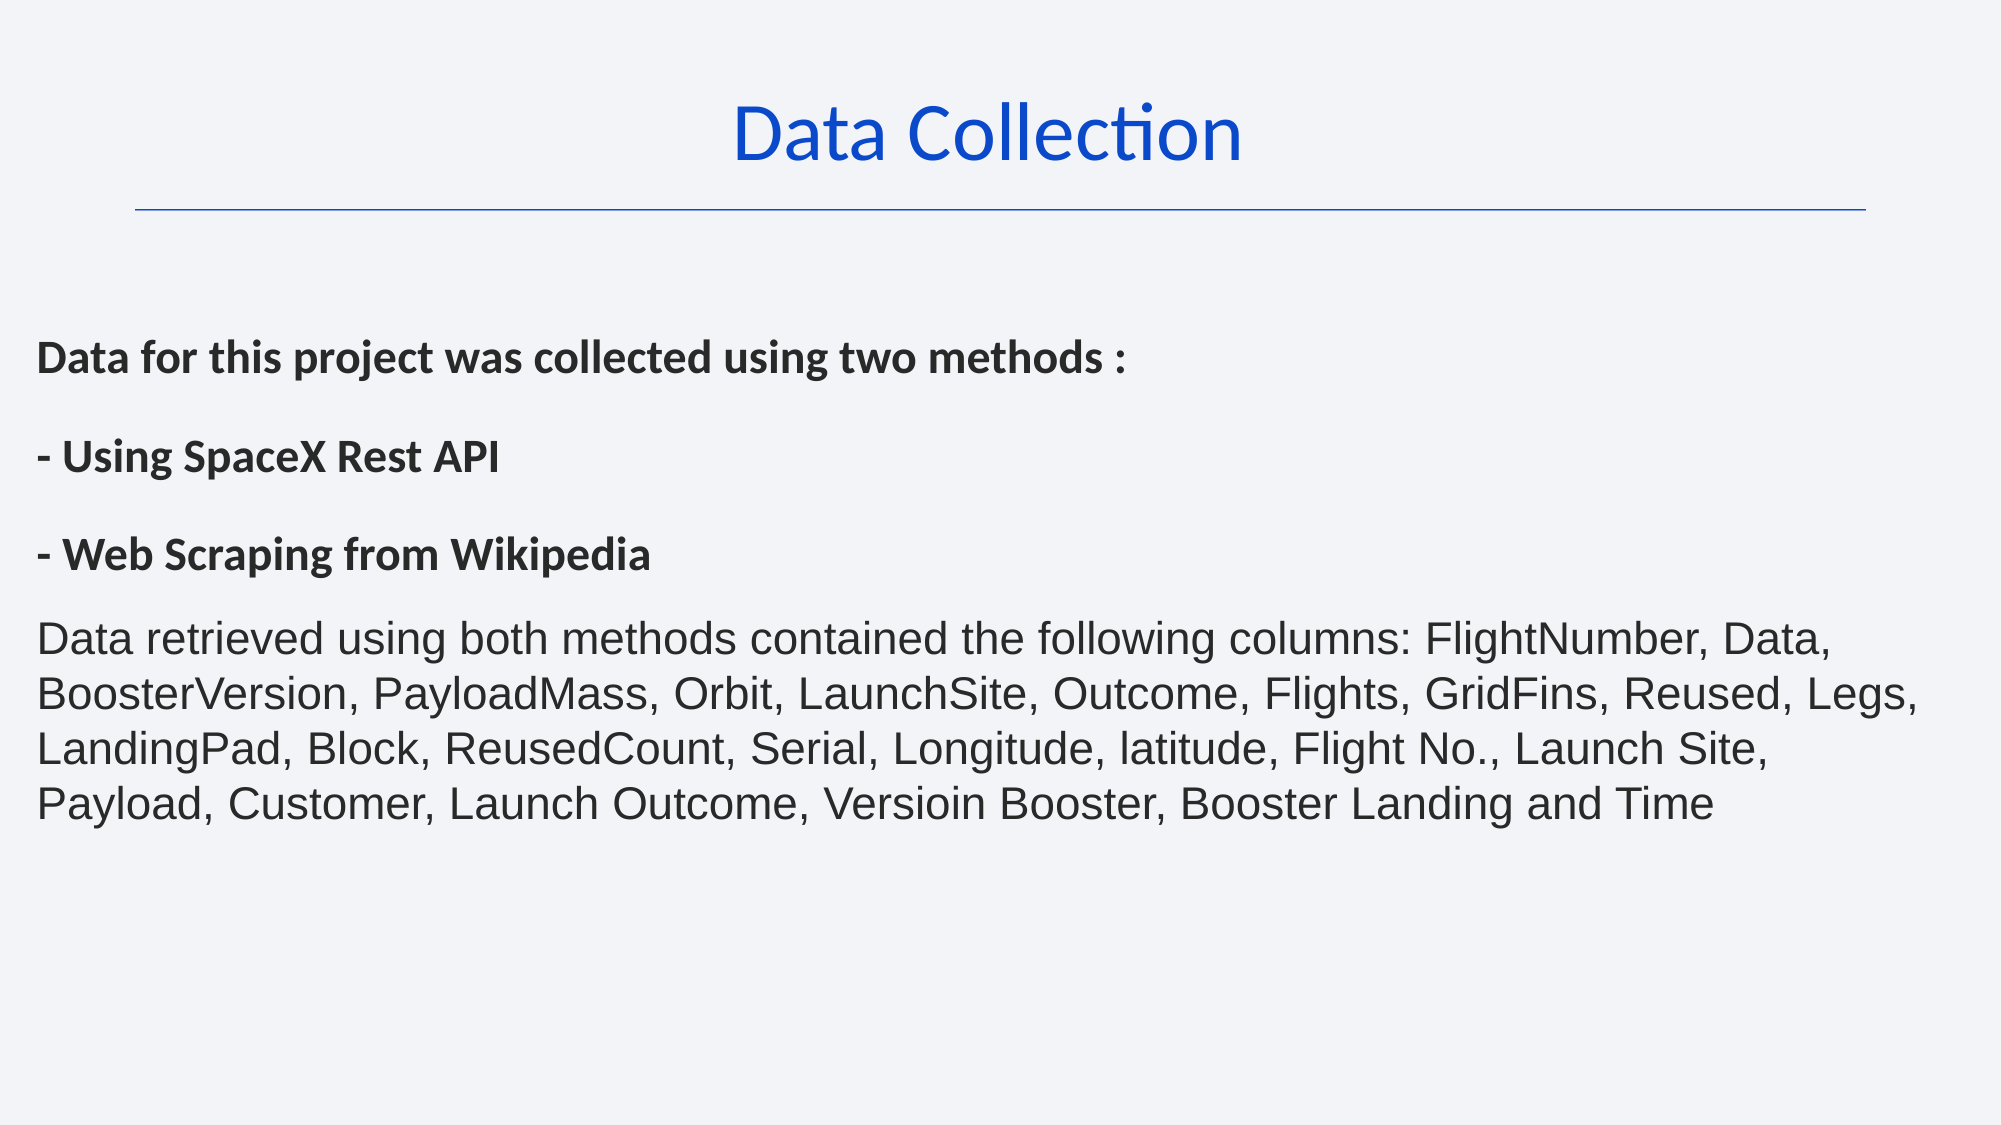

Data Collection

Data for this project was collected using two methods :
- Using SpaceX Rest API
- Web Scraping from Wikipedia
Data retrieved using both methods contained the following columns: FlightNumber, Data, BoosterVersion, PayloadMass, Orbit, LaunchSite, Outcome, Flights, GridFins, Reused, Legs, LandingPad, Block, ReusedCount, Serial, Longitude, latitude, Flight No., Launch Site, Payload, Customer, Launch Outcome, Versioin Booster, Booster Landing and Time